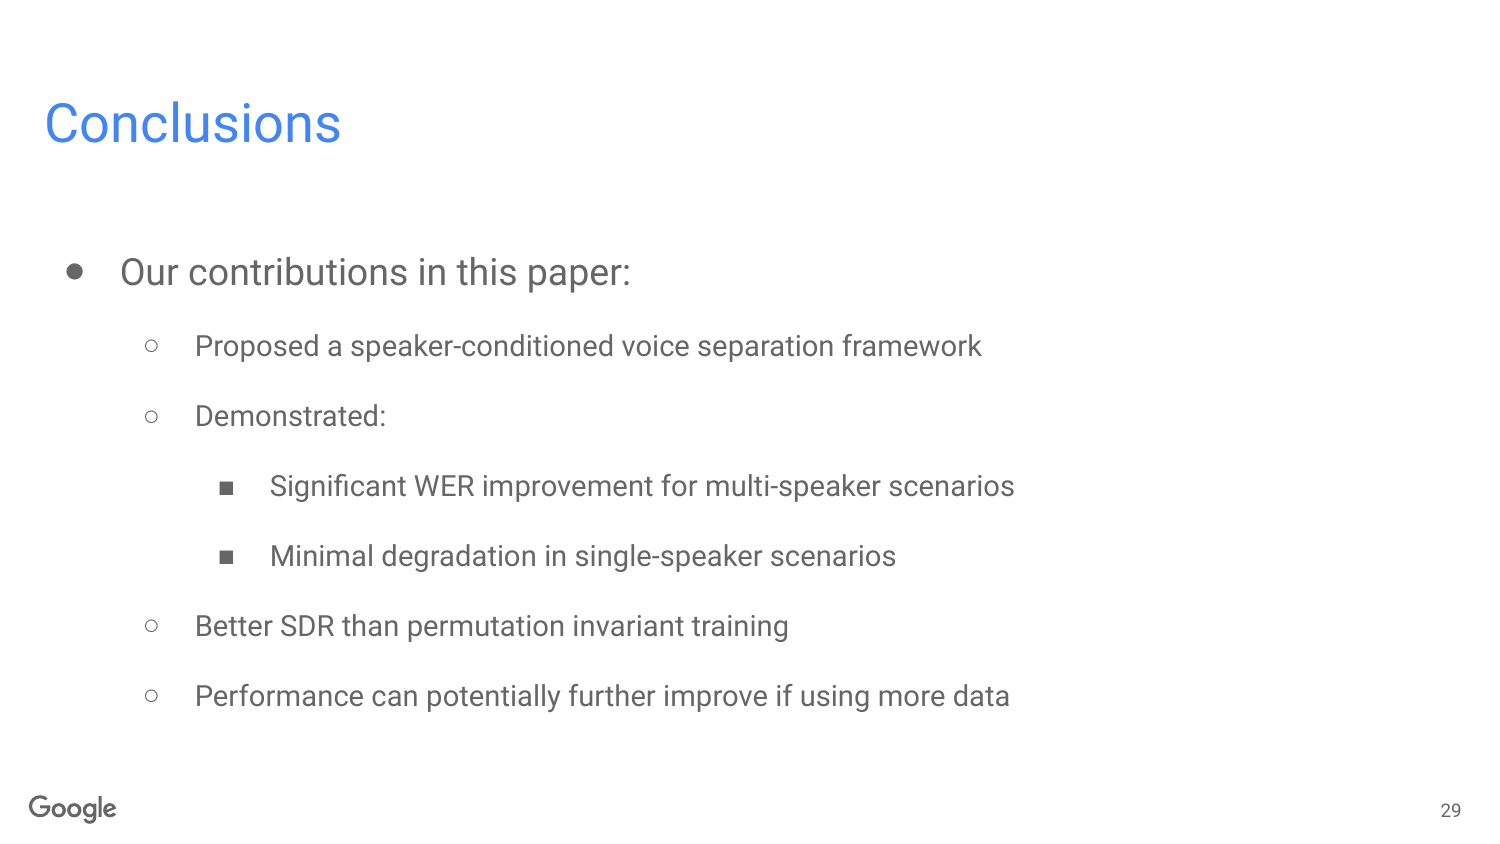

# Conclusions

Our contributions in this paper:
Proposed a speaker-conditioned voice separation framework
Demonstrated:
Significant WER improvement for multi-speaker scenarios
Minimal degradation in single-speaker scenarios
Better SDR than permutation invariant training
Performance can potentially further improve if using more data
29